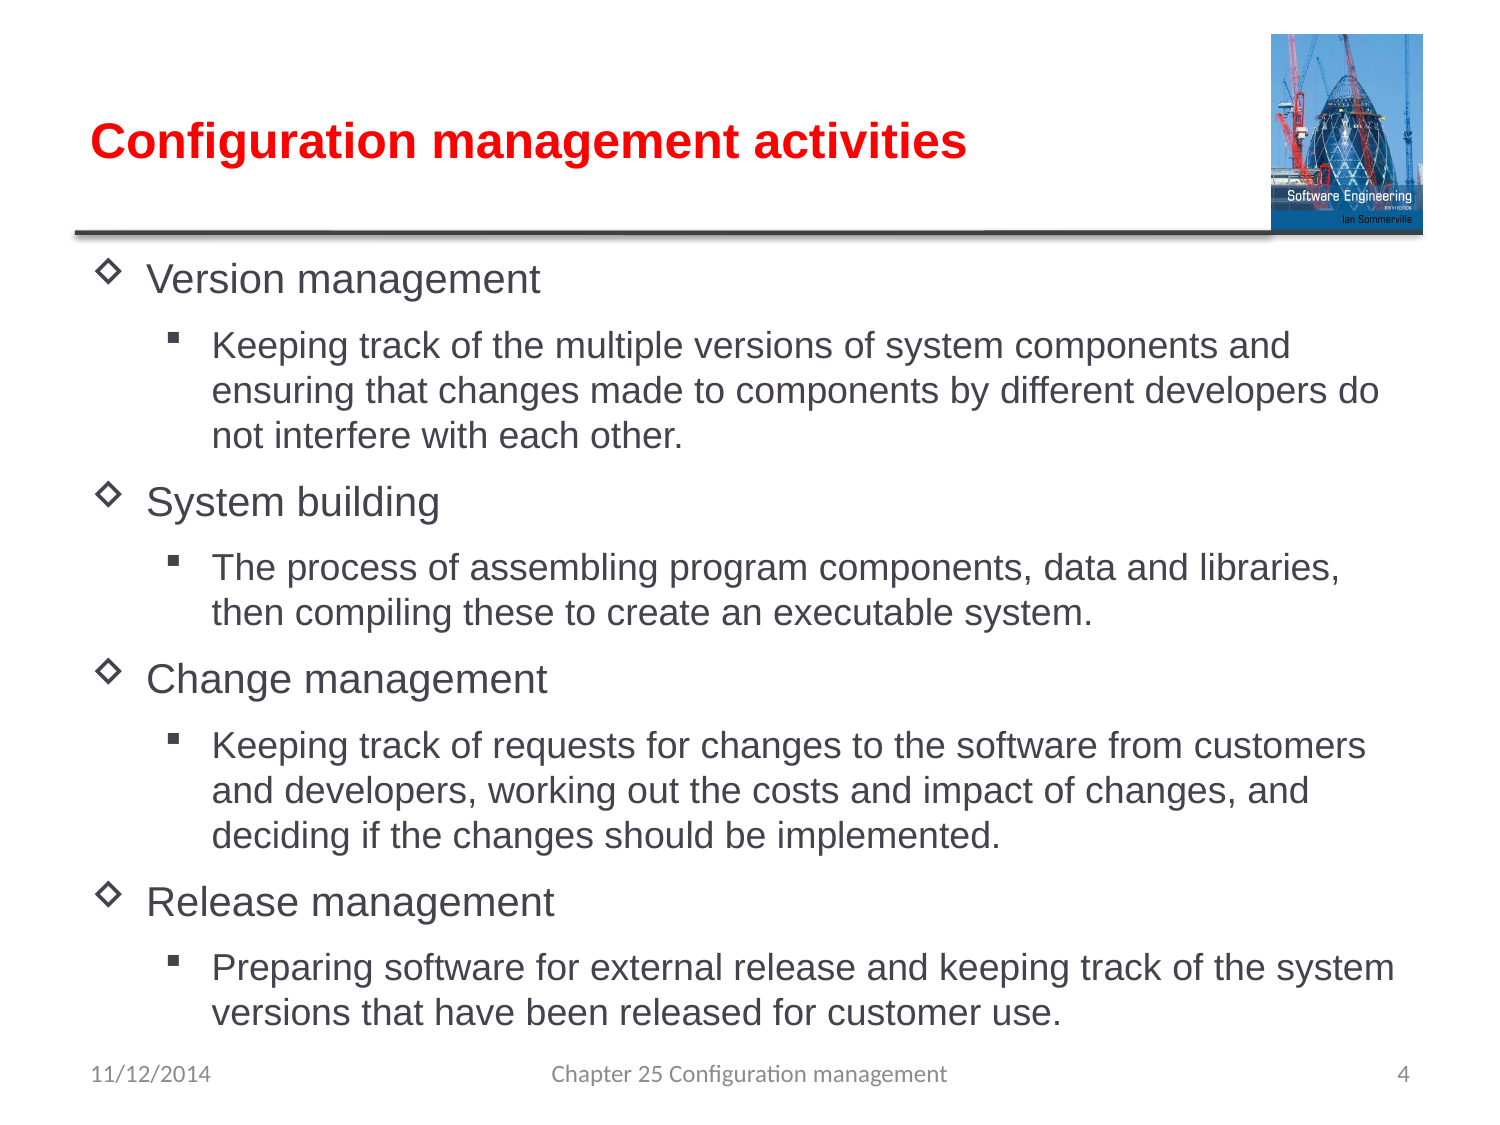

# Configuration management activities
Version management
Keeping track of the multiple versions of system components and ensuring that changes made to components by different developers do not interfere with each other.
System building
The process of assembling program components, data and libraries, then compiling these to create an executable system.
Change management
Keeping track of requests for changes to the software from customers and developers, working out the costs and impact of changes, and deciding if the changes should be implemented.
Release management
Preparing software for external release and keeping track of the system versions that have been released for customer use.

11/12/2014
Chapter 25 Configuration management
4